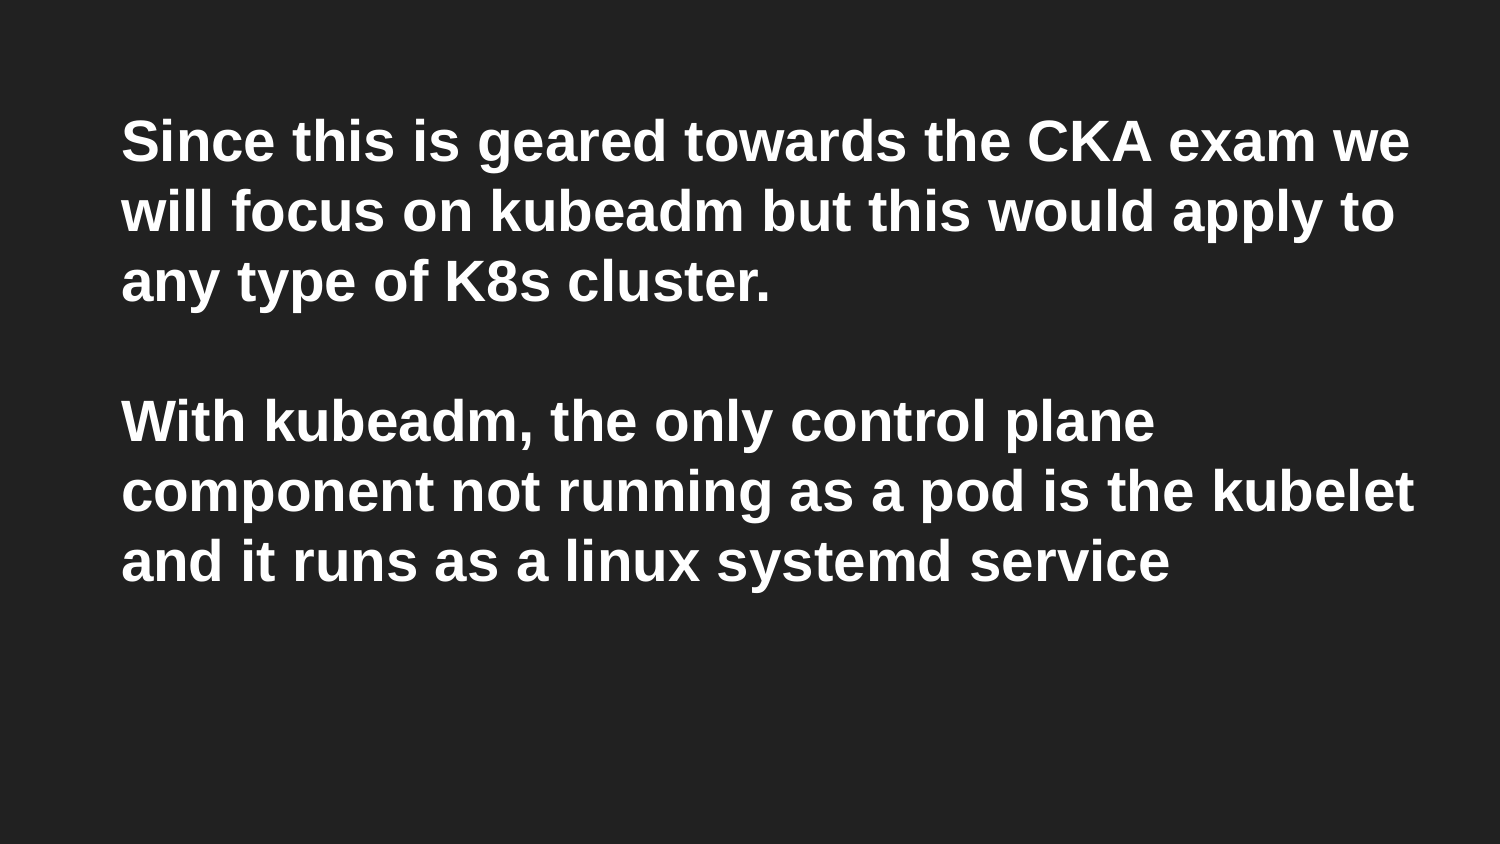

# Since this is geared towards the CKA exam we will focus on kubeadm but this would apply to any type of K8s cluster.

With kubeadm, the only control plane component not running as a pod is the kubelet and it runs as a linux systemd service